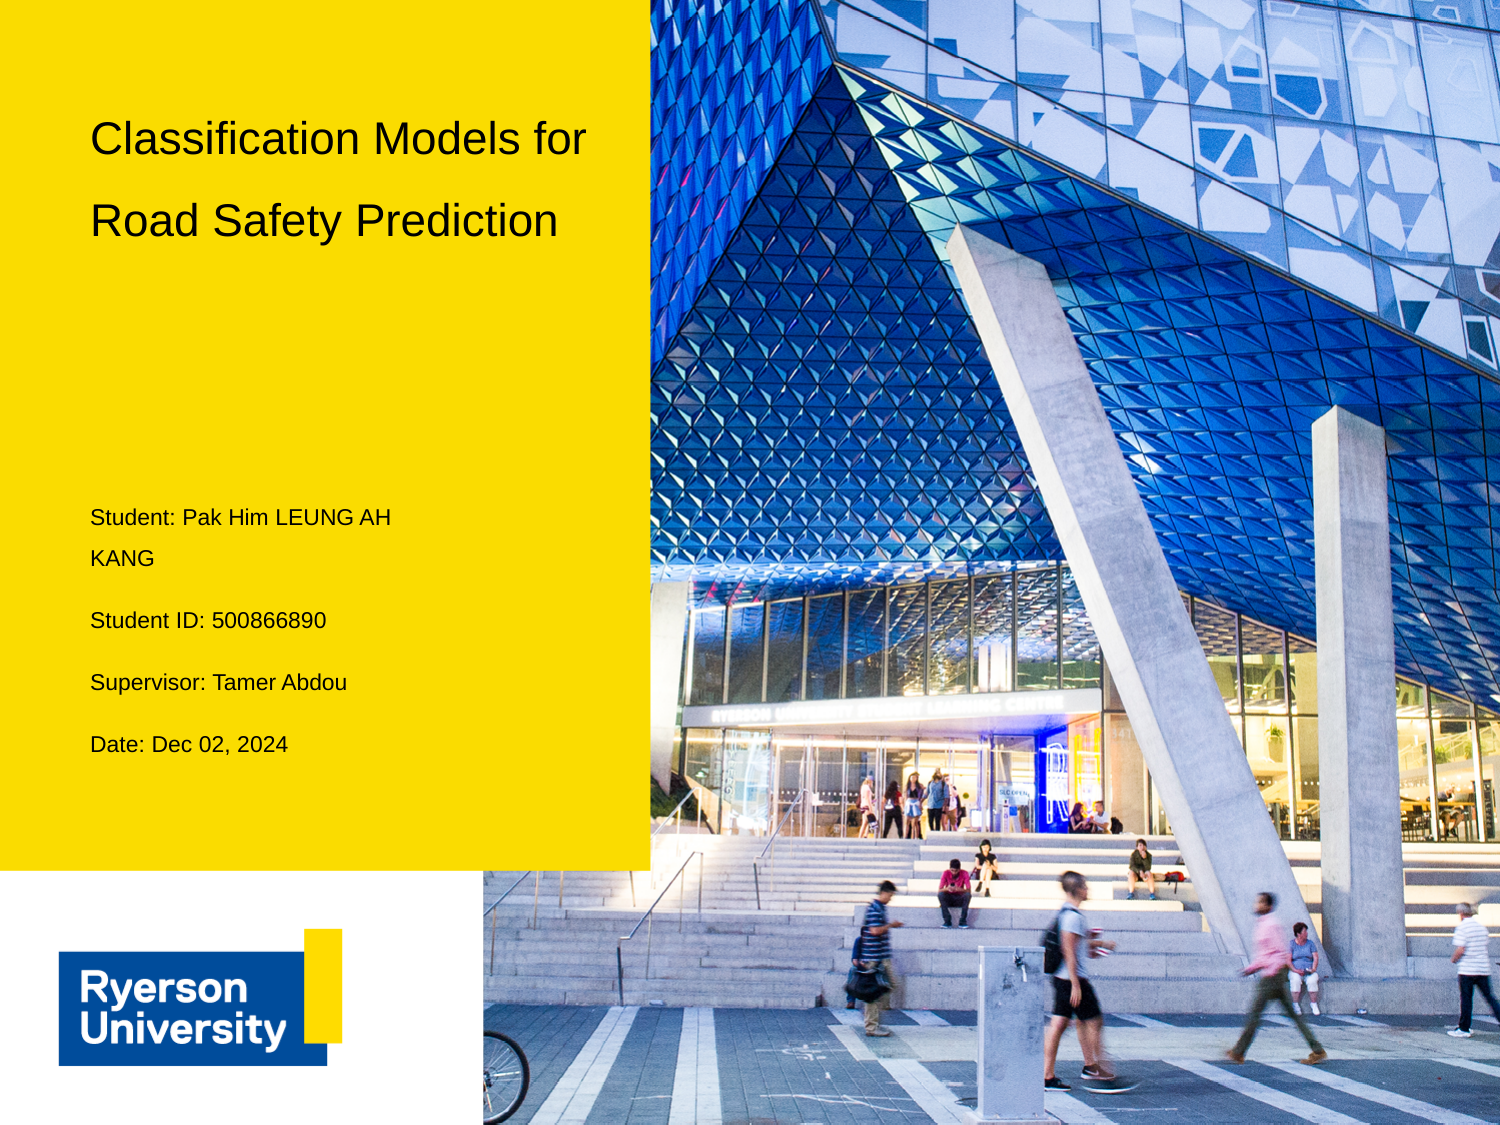

# Classification Models for Road Safety Prediction

Student: Pak Him LEUNG AH KANG
Student ID: 500866890
Supervisor: Tamer Abdou
Date: Dec 02, 2024